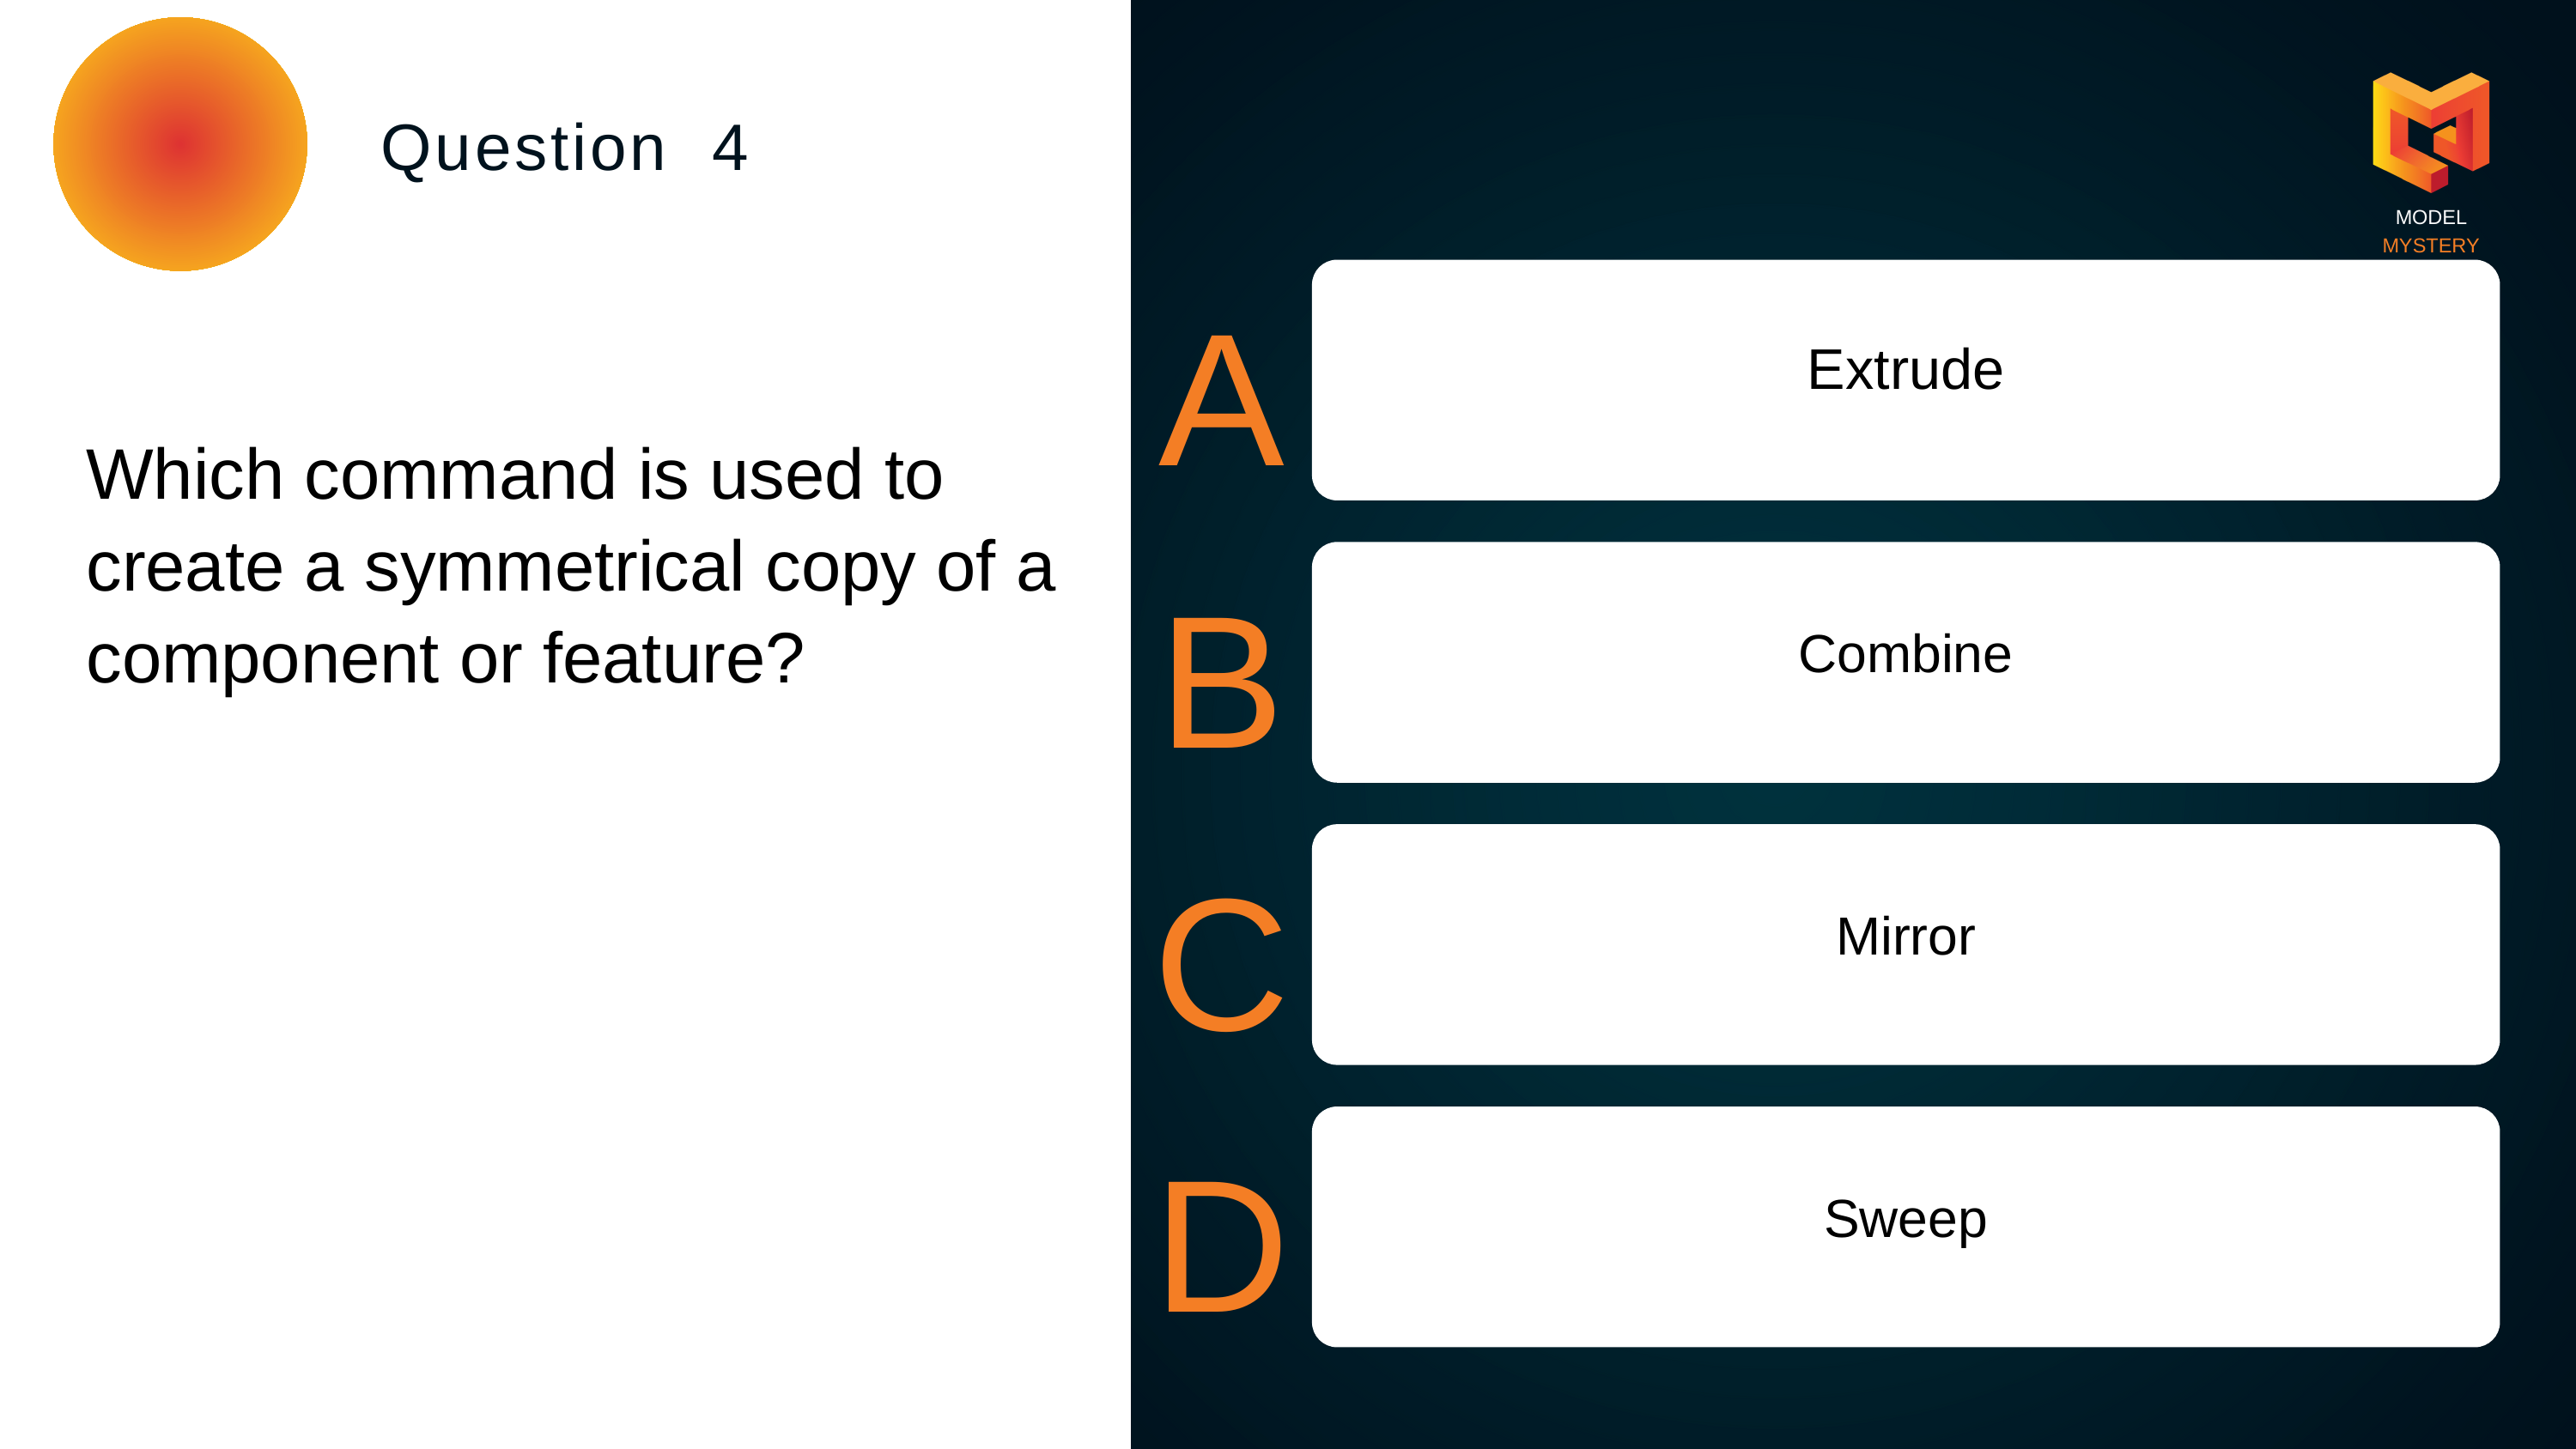

MODEL MYSTERY
Question  4
A

Extrude
Which command is used to create a symmetrical copy of a component or feature?
B

Combine
C

Mirror
D

Sweep